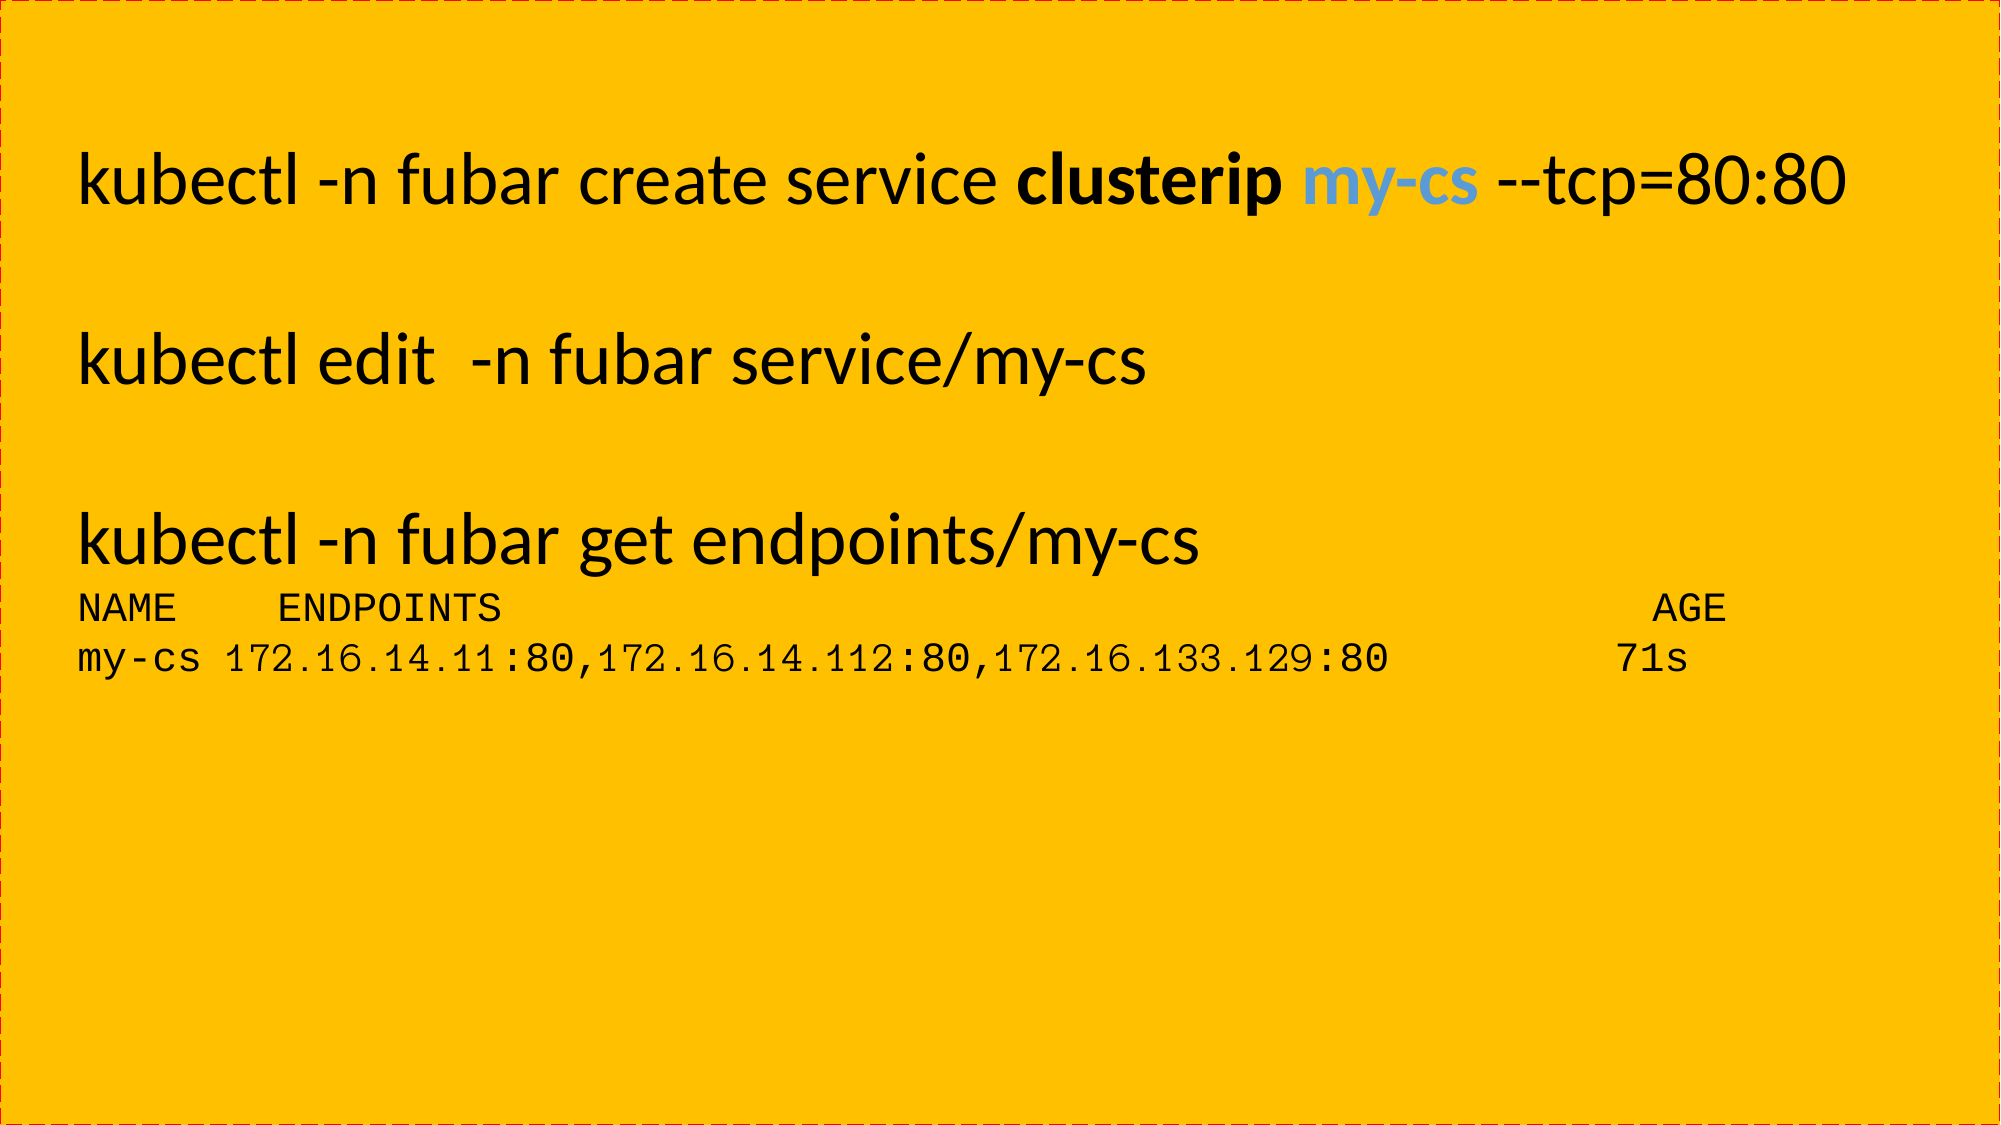

kubectl -n fubar create service clusterip my-cs --tcp=80:80

kubectl edit  -n fubar service/my-cs

kubectl -n fubar get endpoints/my-cs
NAME    ENDPOINTS                                              AGE
my-cs 172.16.14.11:80,172.16.14.112:80,172.16.133.129:80         71s